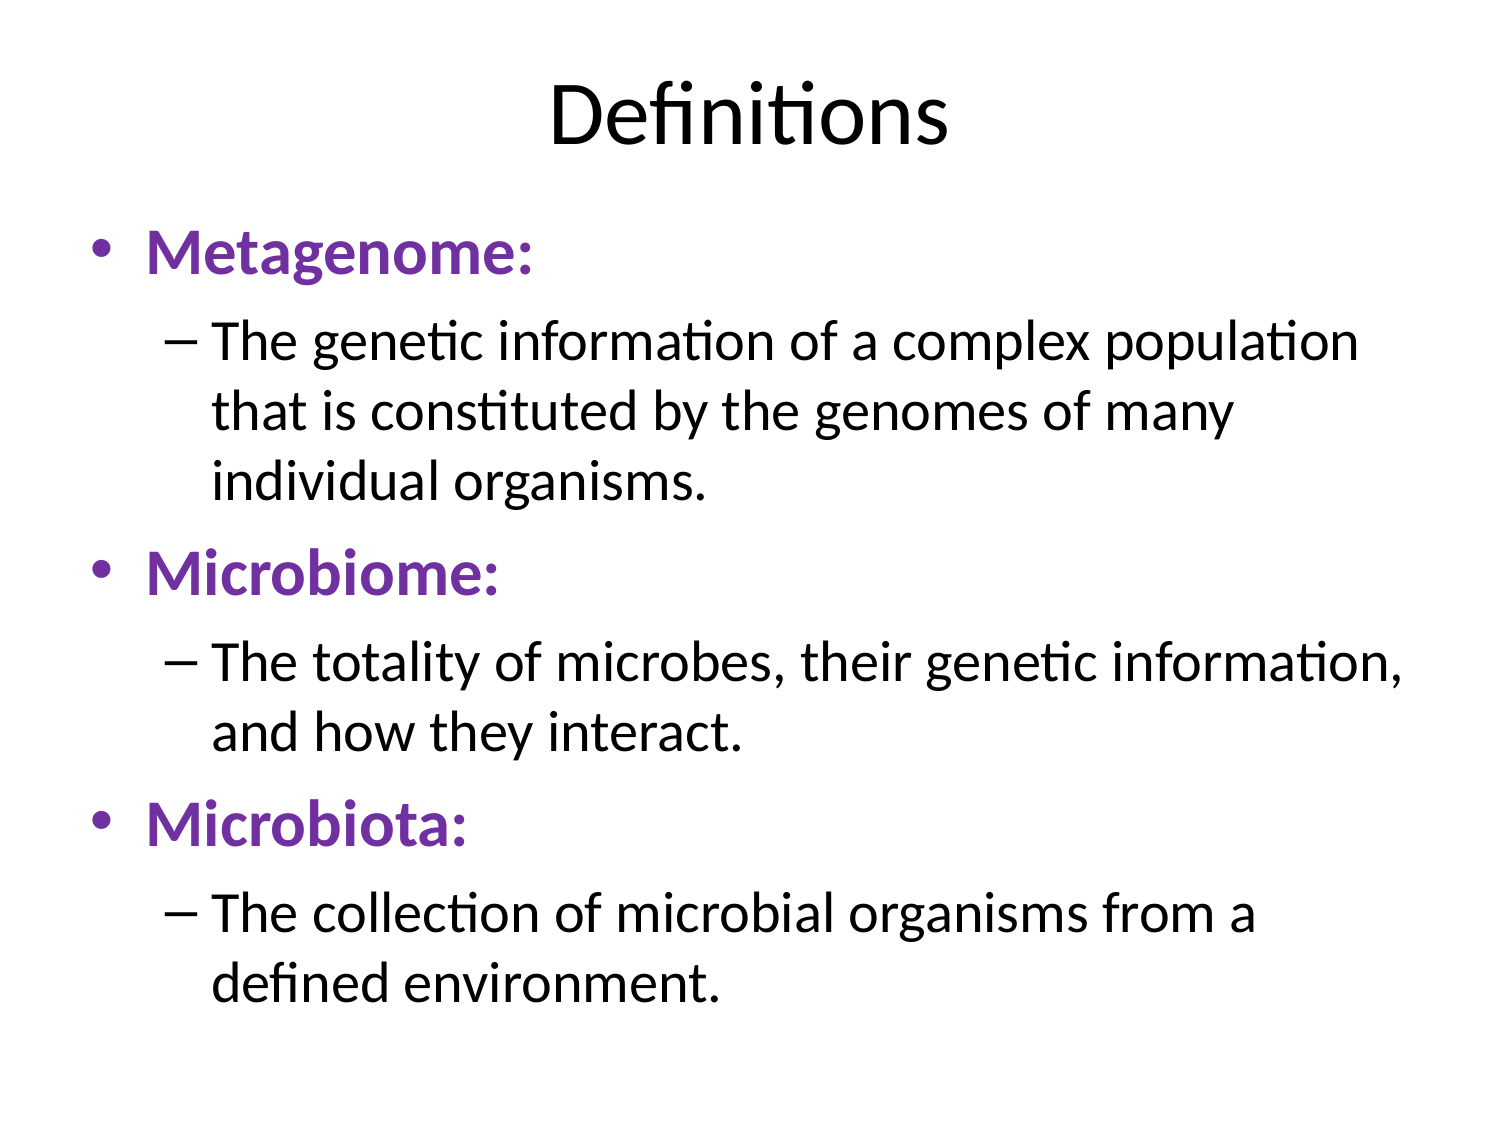

Definitions
Metagenome:
The genetic information of a complex population that is constituted by the genomes of many individual organisms.
Microbiome:
The totality of microbes, their genetic information, and how they interact.
Microbiota:
The collection of microbial organisms from a defined environment.